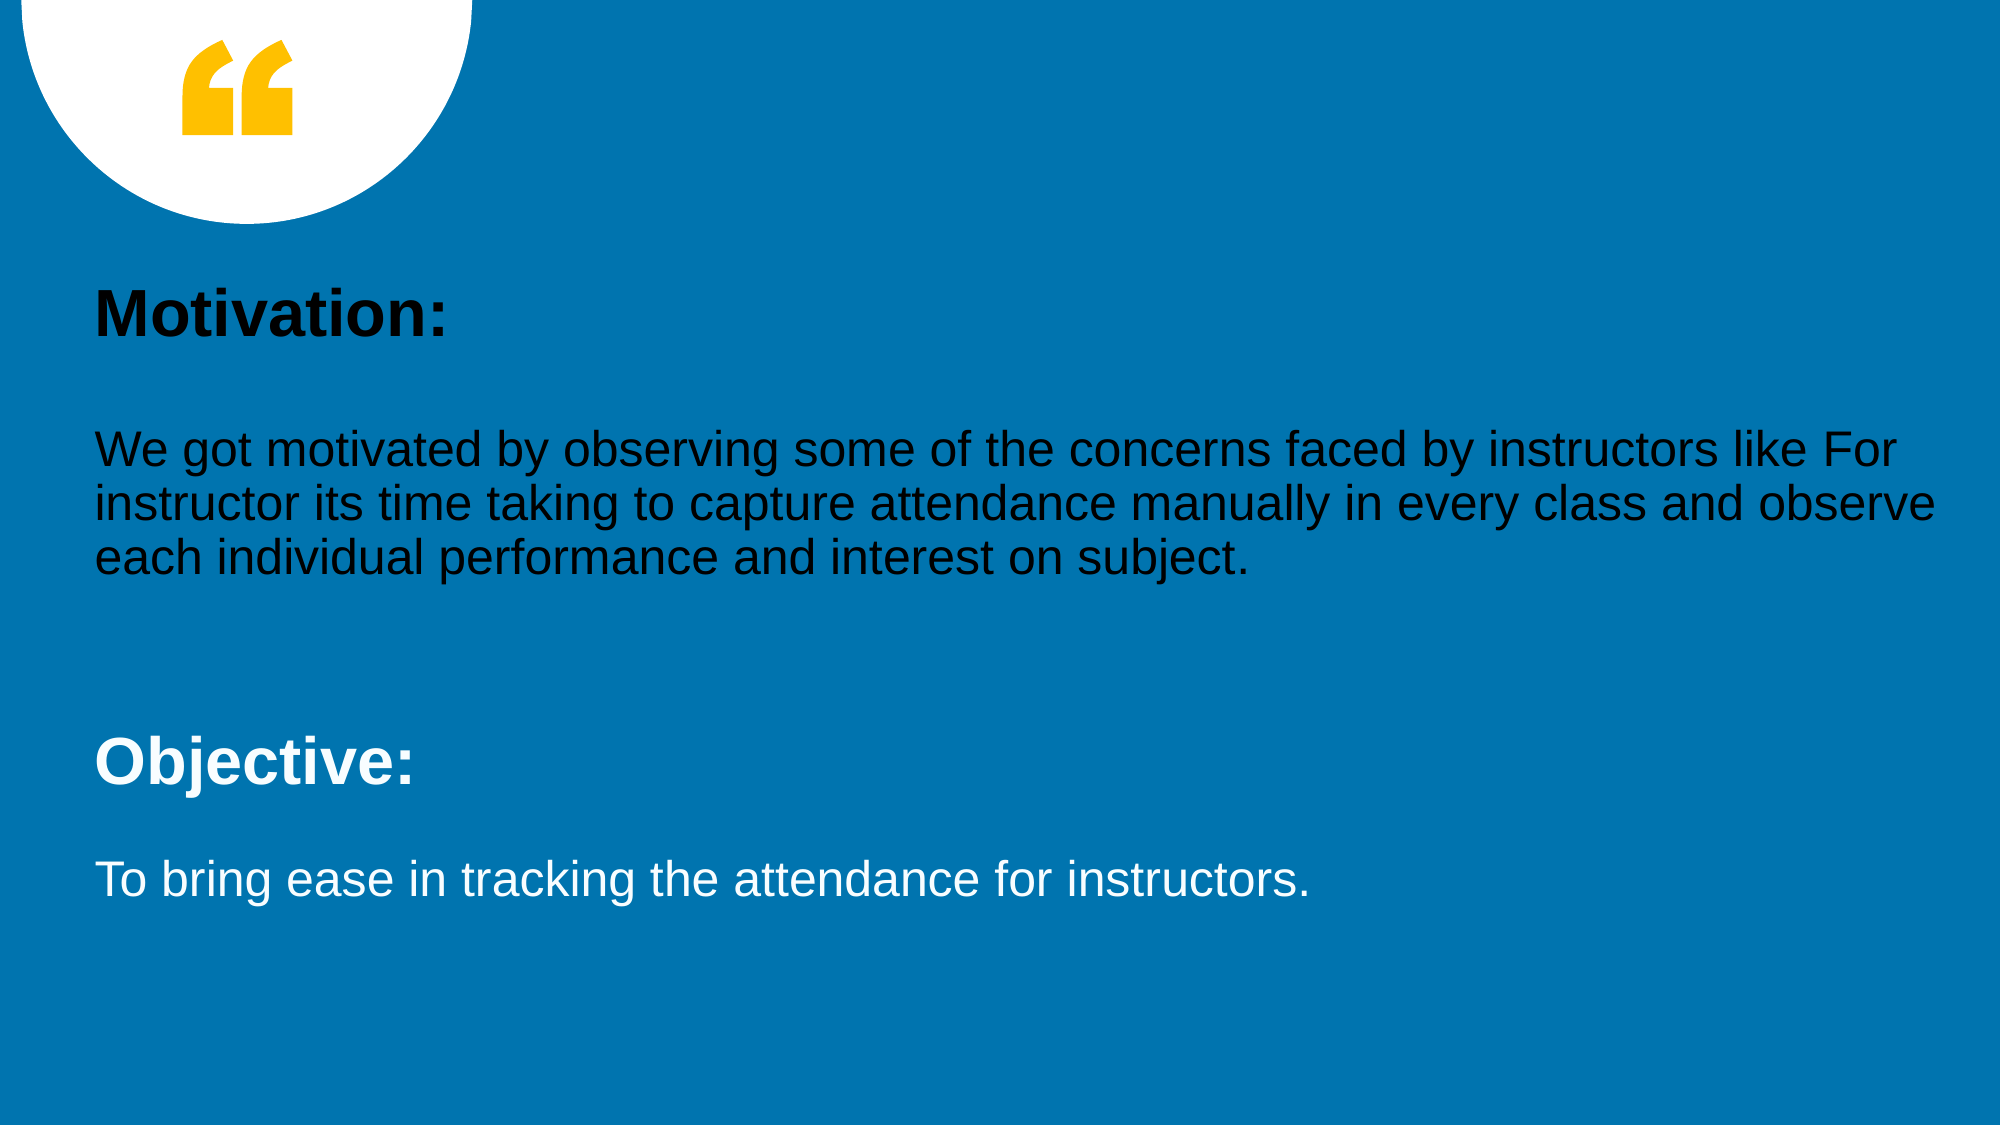

Motivation:

We got motivated by observing some of the concerns faced by instructors like For
instructor its time taking to capture attendance manually in every class and observe
each individual performance and interest on subject.

Objective:

To bring ease in tracking the attendance for instructors.
2